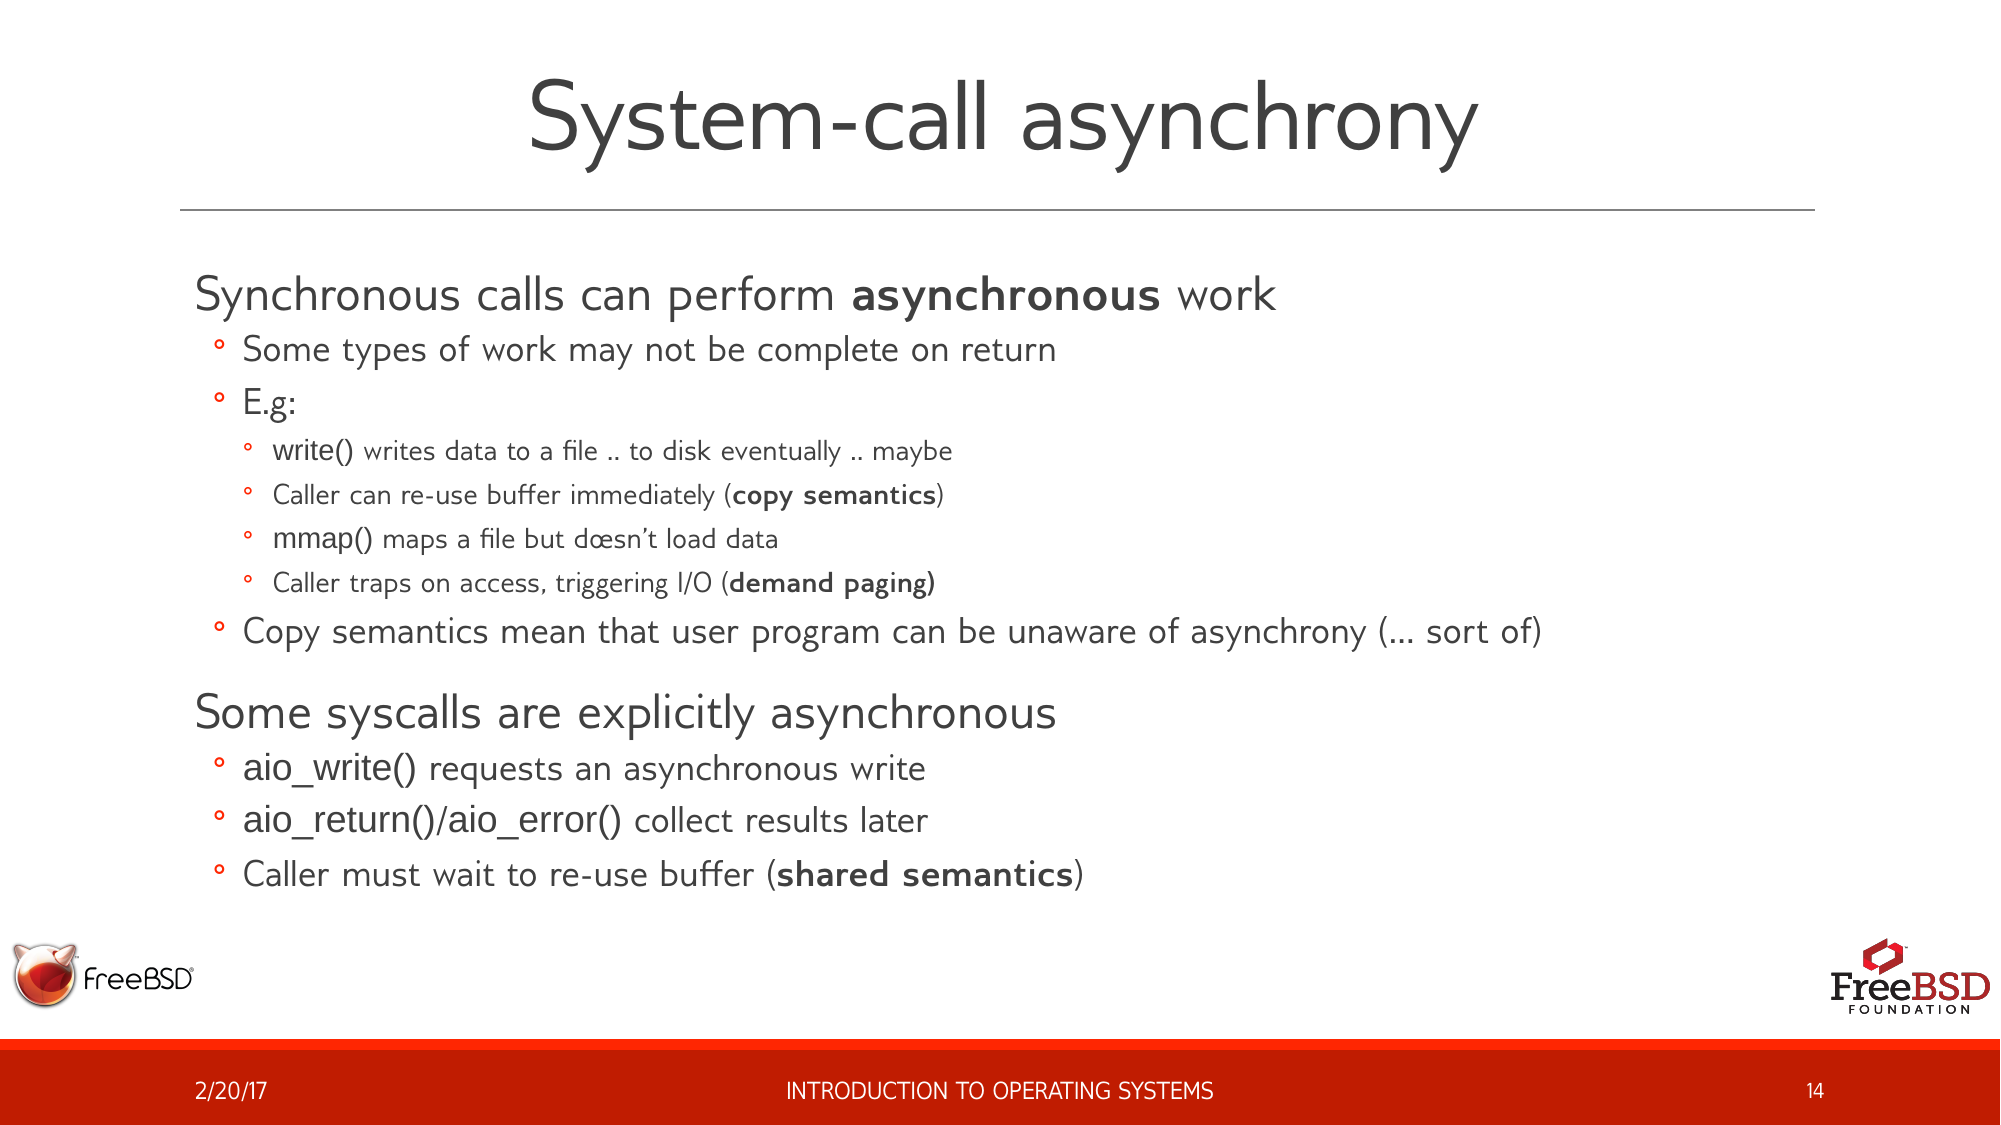

# System-call asynchrony
Synchronous calls can perform asynchronous work
Some types of work may not be complete on return
E.g:
write() writes data to a file .. to disk eventually .. maybe
Caller can re-use buffer immediately (copy semantics)
mmap() maps a file but doesn’t load data
Caller traps on access, triggering I/O (demand paging)
Copy semantics mean that user program can be unaware of asynchrony (… sort of)
Some syscalls are explicitly asynchronous
aio_write() requests an asynchronous write
aio_return()/aio_error() collect results later
Caller must wait to re-use buffer (shared semantics)
2/20/17
Introduction to Operating Systems
14